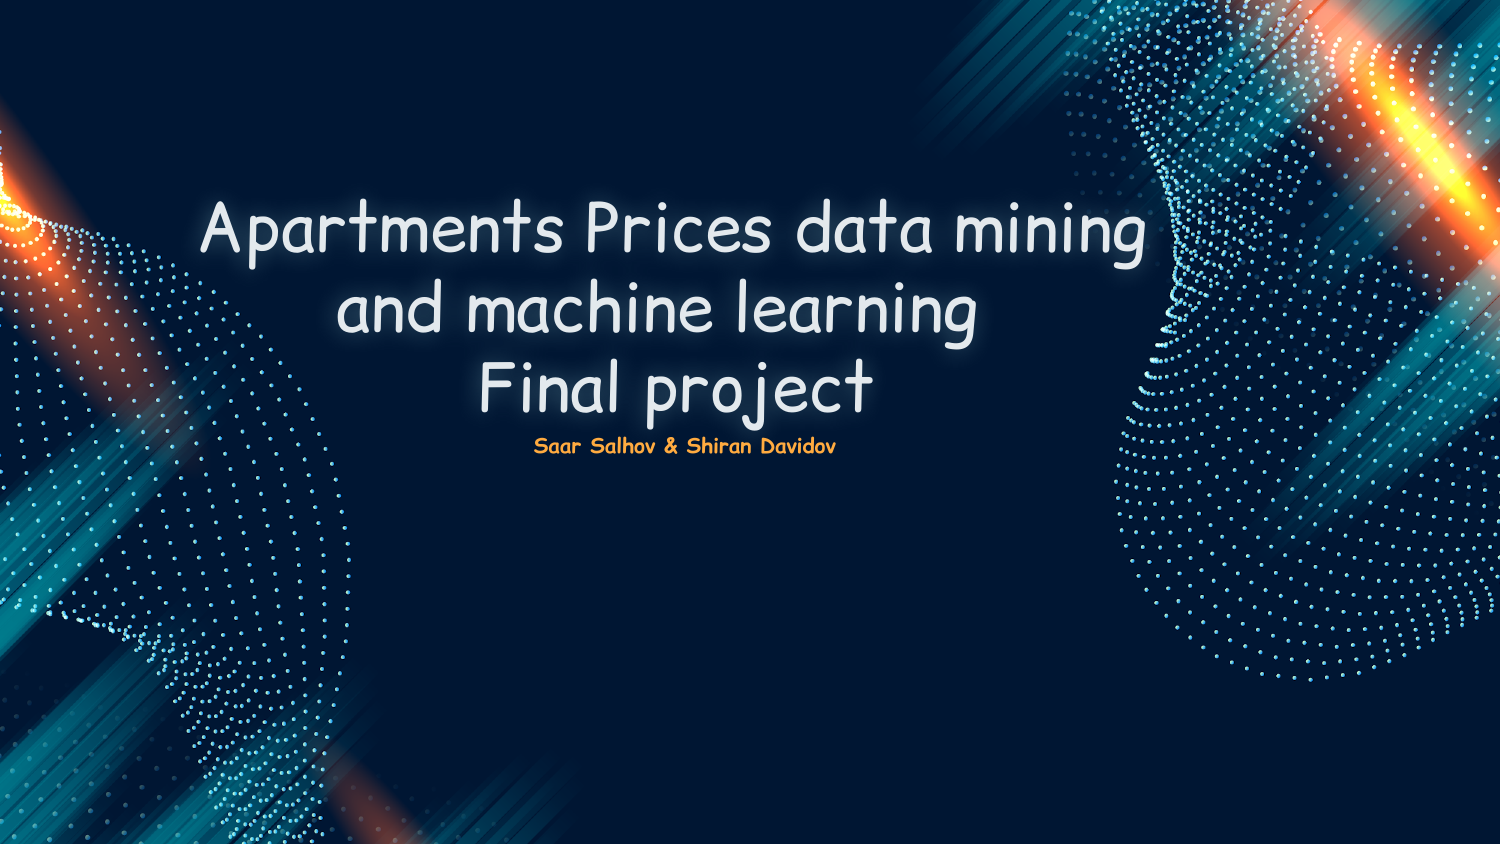

# Apartments Prices data mining
       and machine learning
              Final project
     Saar Salhov & Shiran Davidov